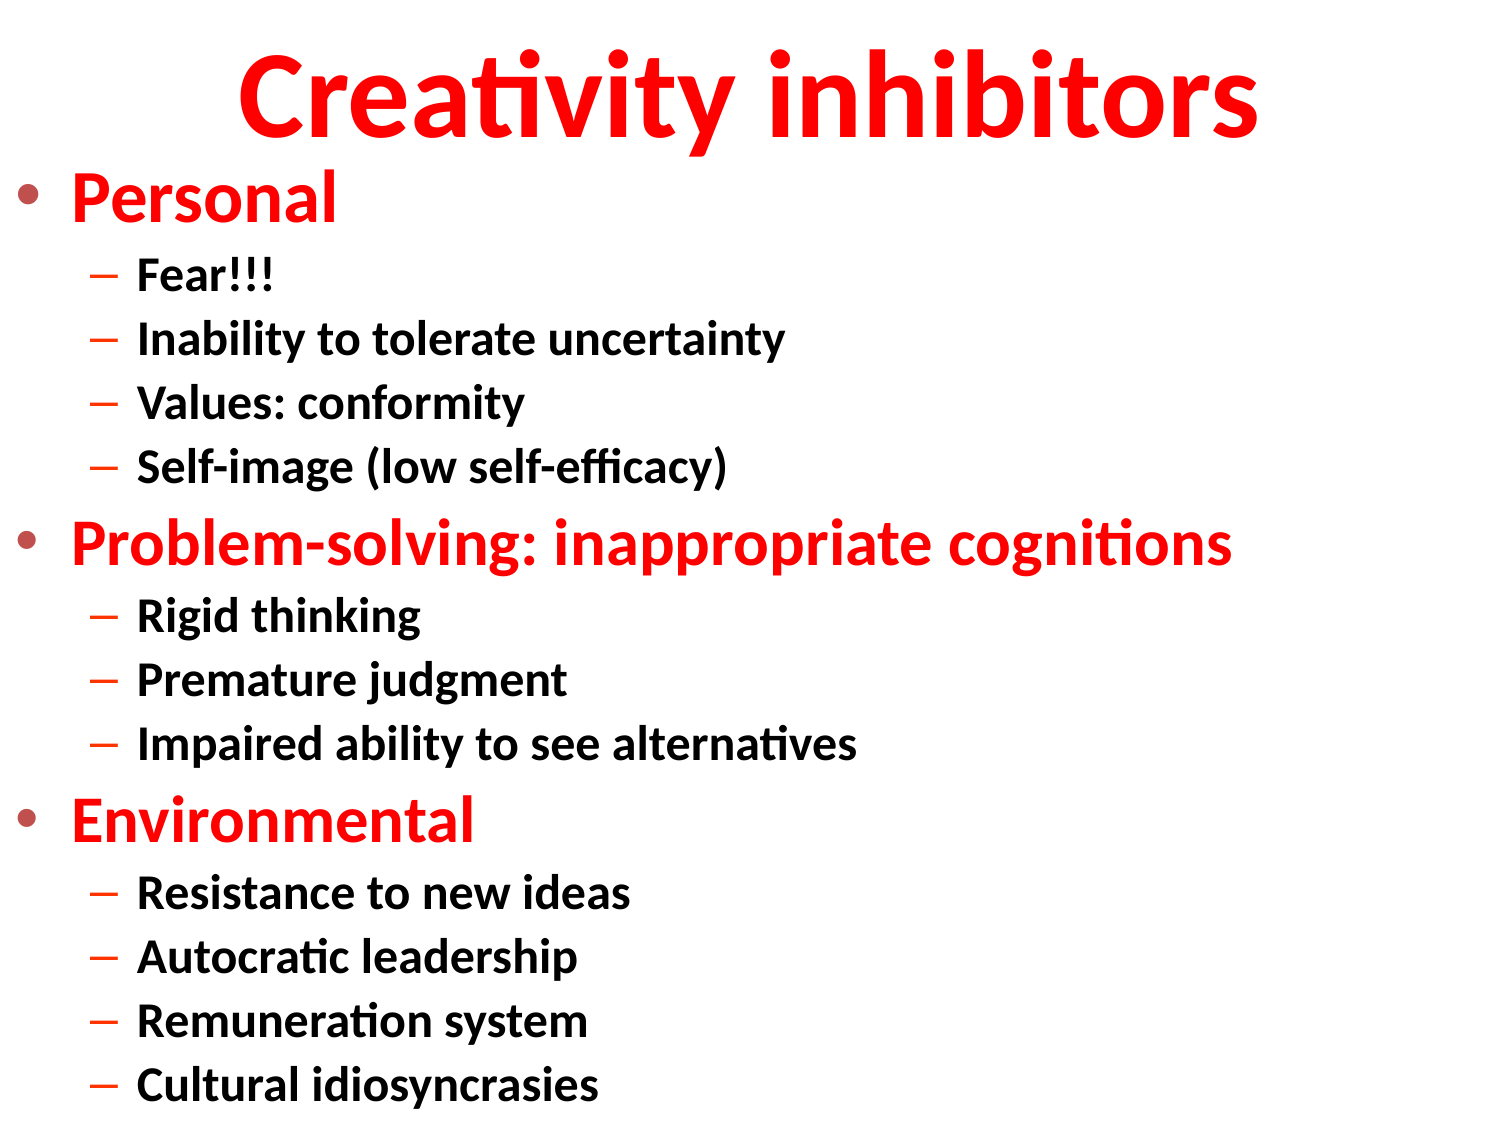

# Creativity inhibitors
Personal
Fear!!!
Inability to tolerate uncertainty
Values: conformity
Self-image (low self-efficacy)
Problem-solving: inappropriate cognitions
Rigid thinking
Premature judgment
Impaired ability to see alternatives
Environmental
Resistance to new ideas
Autocratic leadership
Remuneration system
Cultural idiosyncrasies